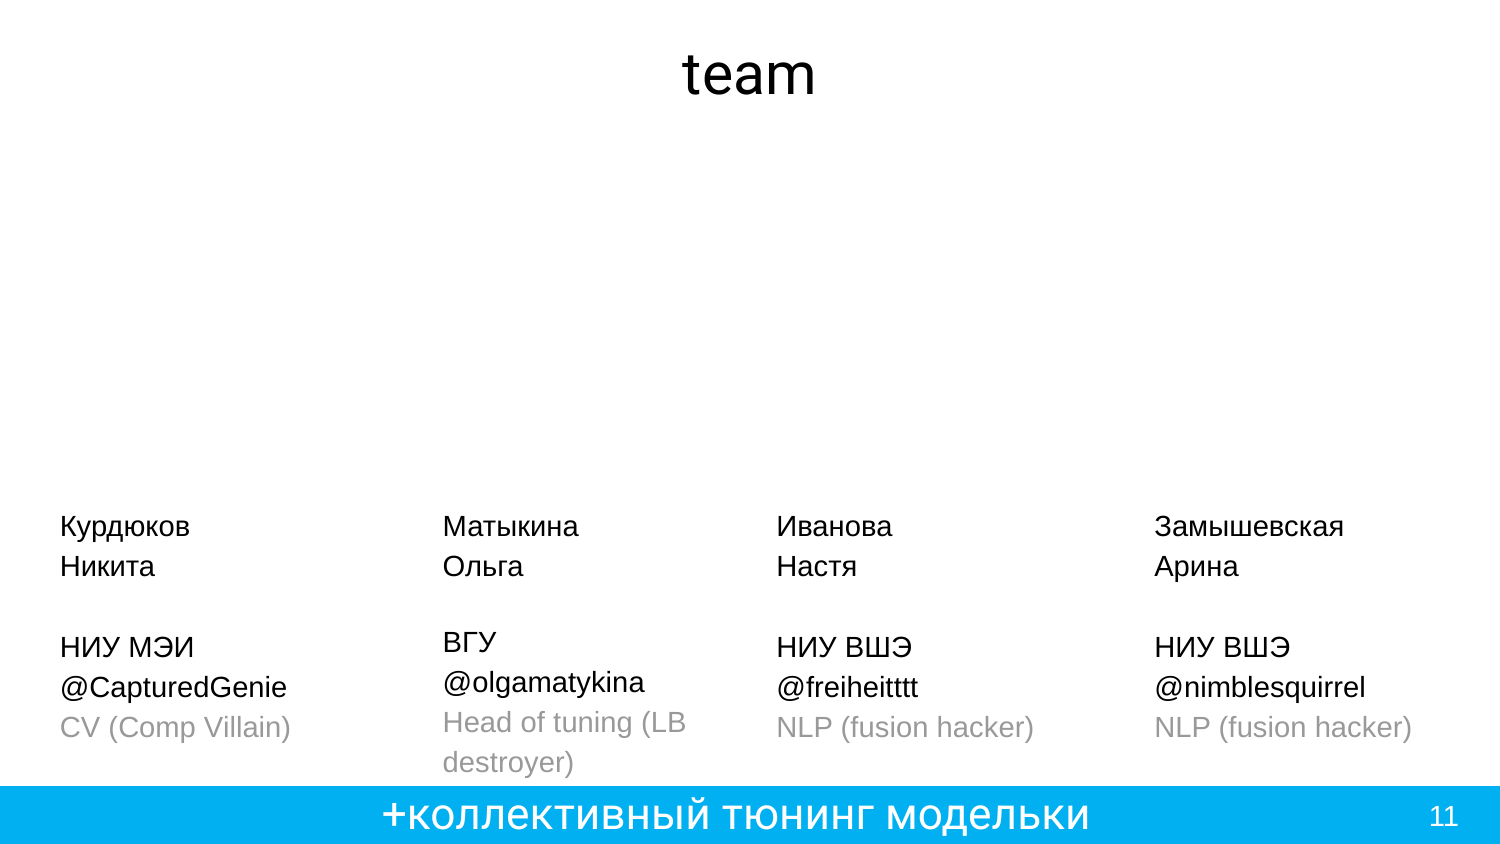

# team
Курдюков
Никита

НИУ МЭИ
@CapturedGenie
CV (Comp Villain)
Матыкина
Ольга
ВГУ
@olgamatykina
Head of tuning (LB destroyer)
Иванова
Настя

НИУ ВШЭ
@freiheitttt
NLP (fusion hacker)
Замышевская
Арина

НИУ ВШЭ
@nimblesquirrel
NLP (fusion hacker)
+коллективный тюнинг модельки

11